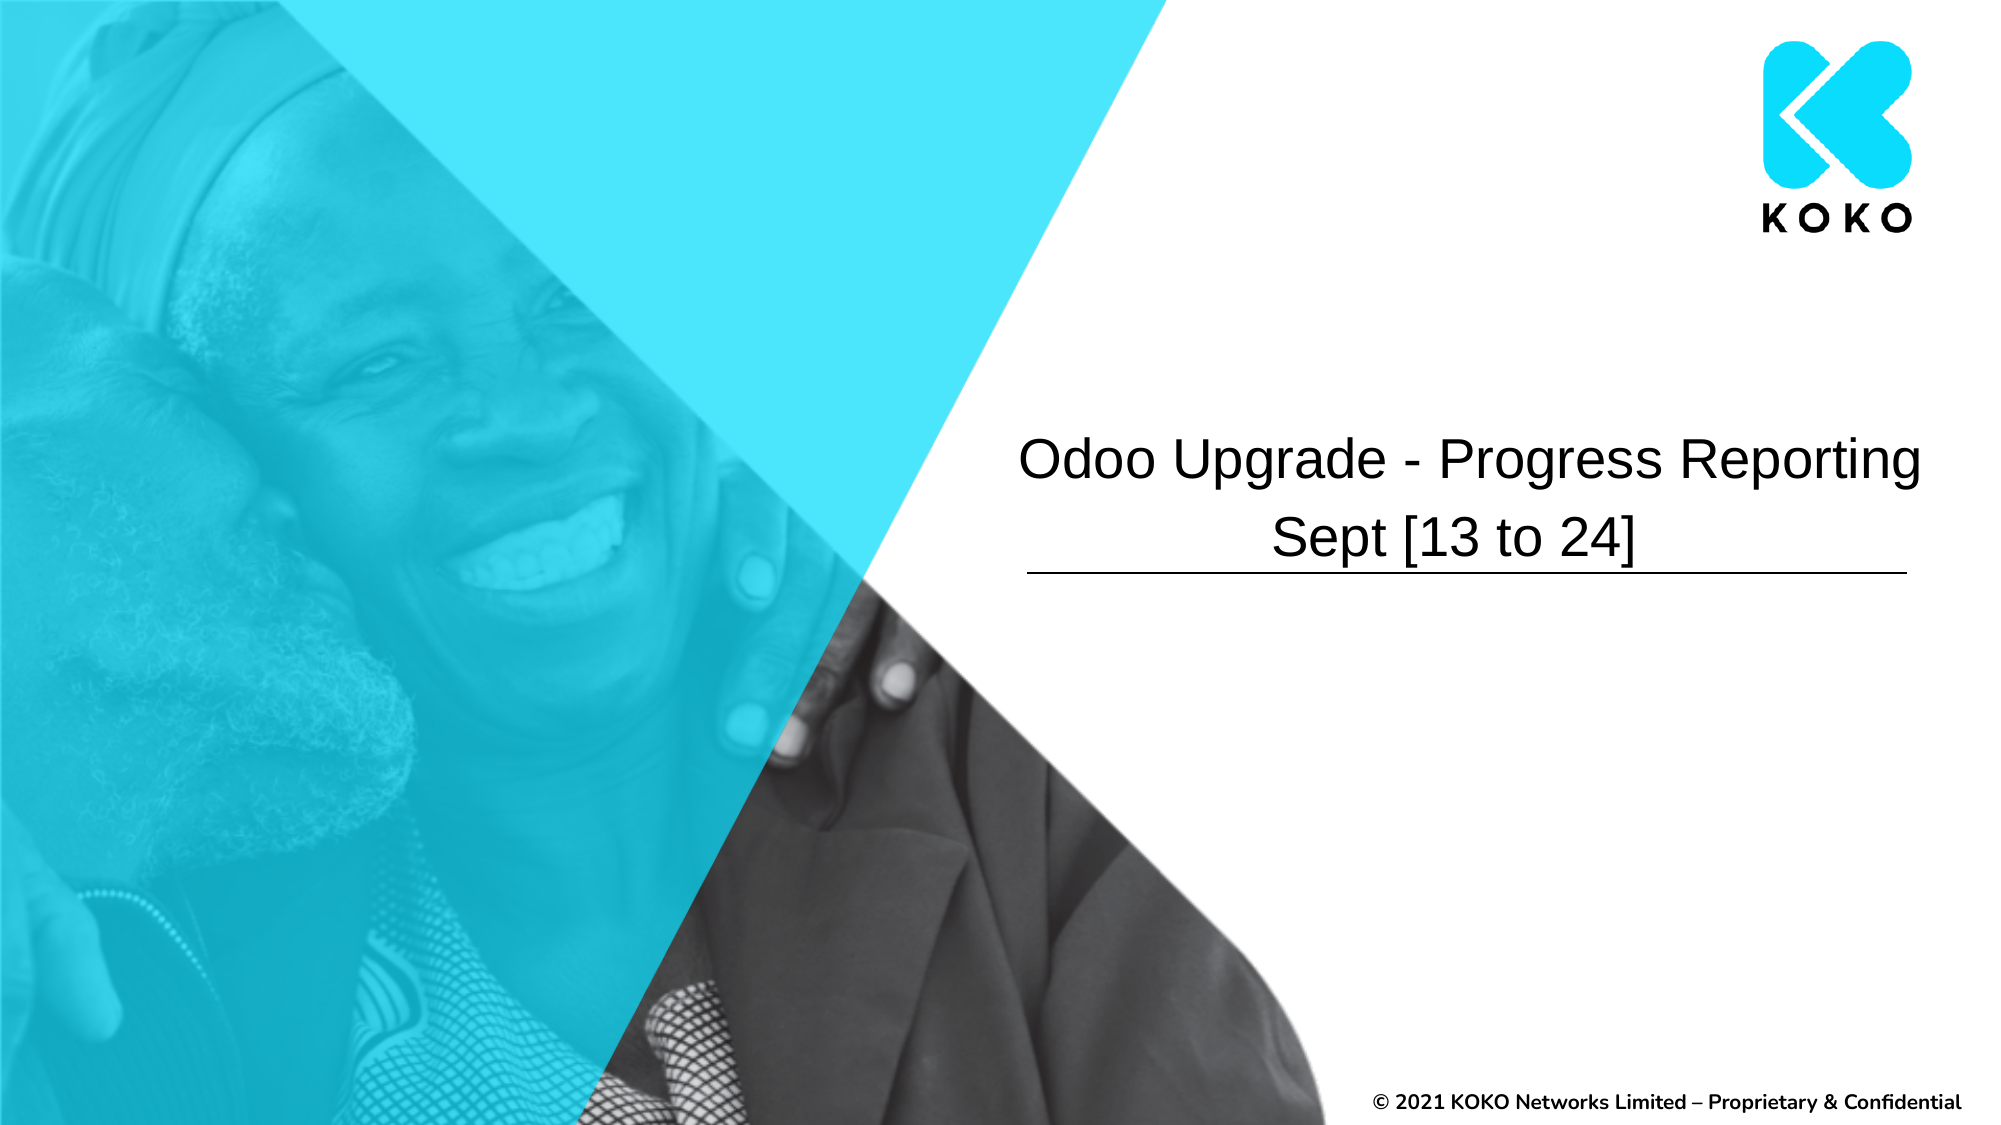

# Odoo Upgrade - Progress Reporting
                   Sept [13 to 24]